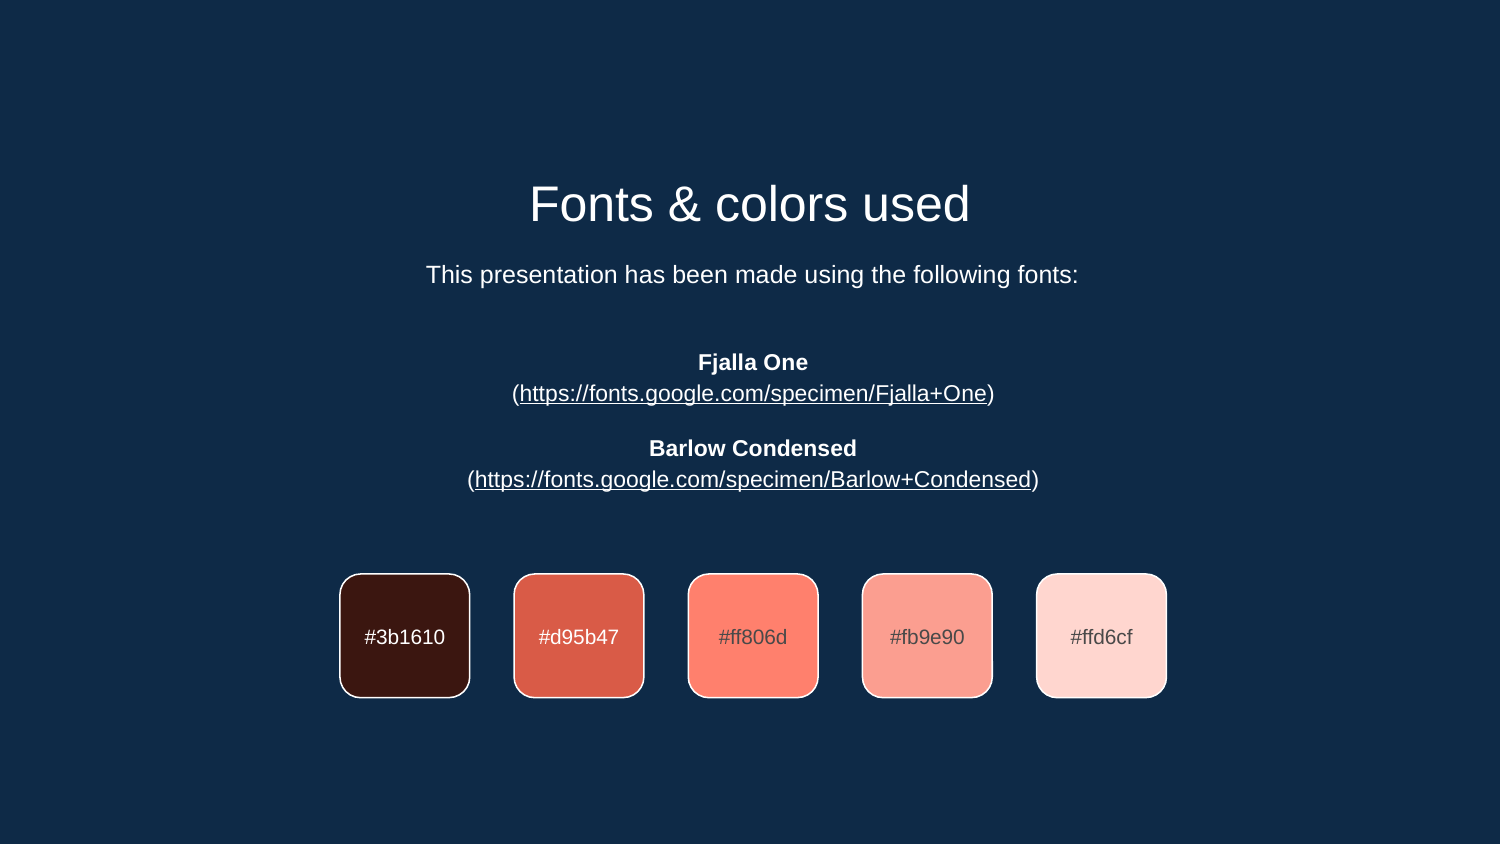

Fonts & colors used
This presentation has been made using the following fonts:

Fjalla One
(https://fonts.google.com/specimen/Fjalla+One)

Barlow Condensed
(https://fonts.google.com/specimen/Barlow+Condensed)

#3b1610
#d95b47
#ff806d
#fb9e90
#ffd6cf